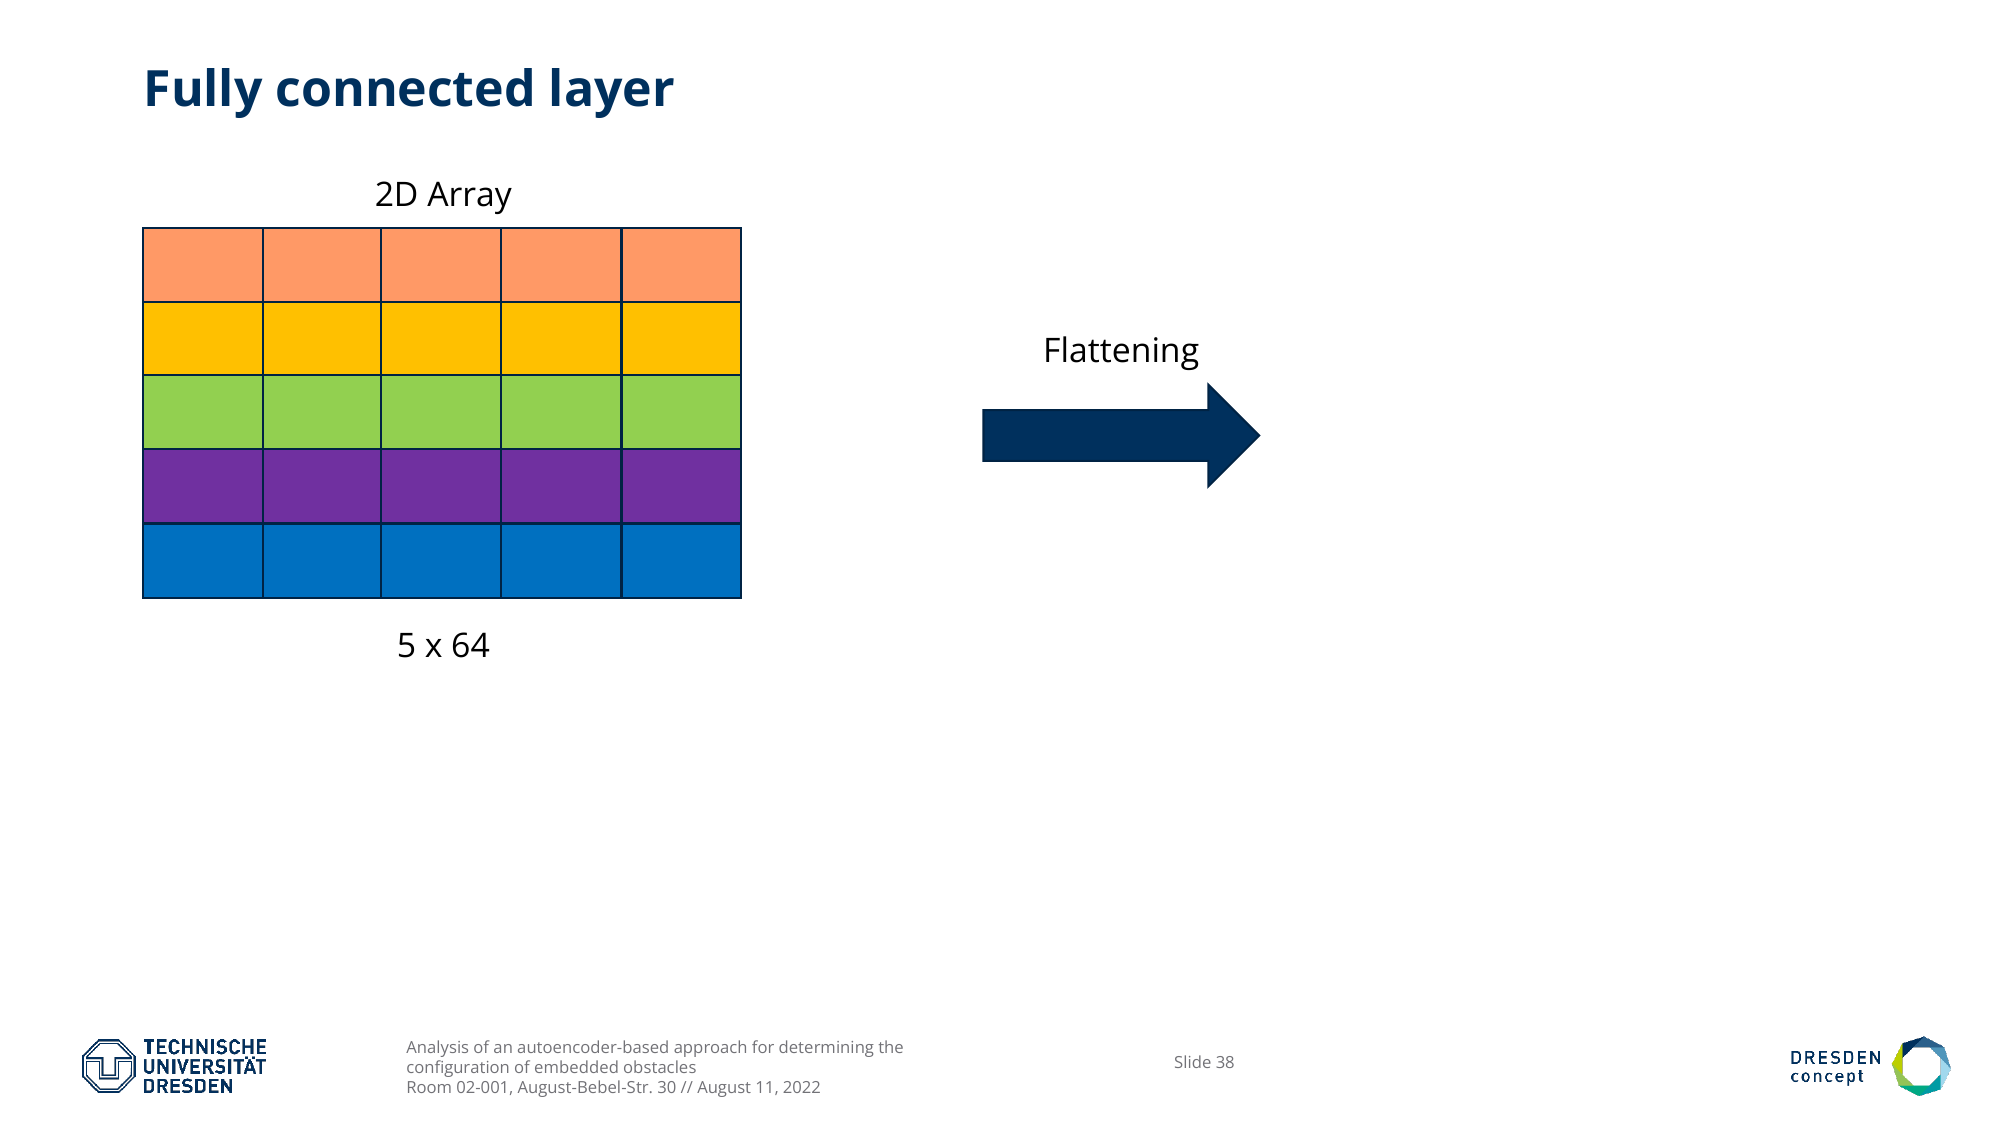

# Fully connected layer
2D Array

Flattening

5 x 64